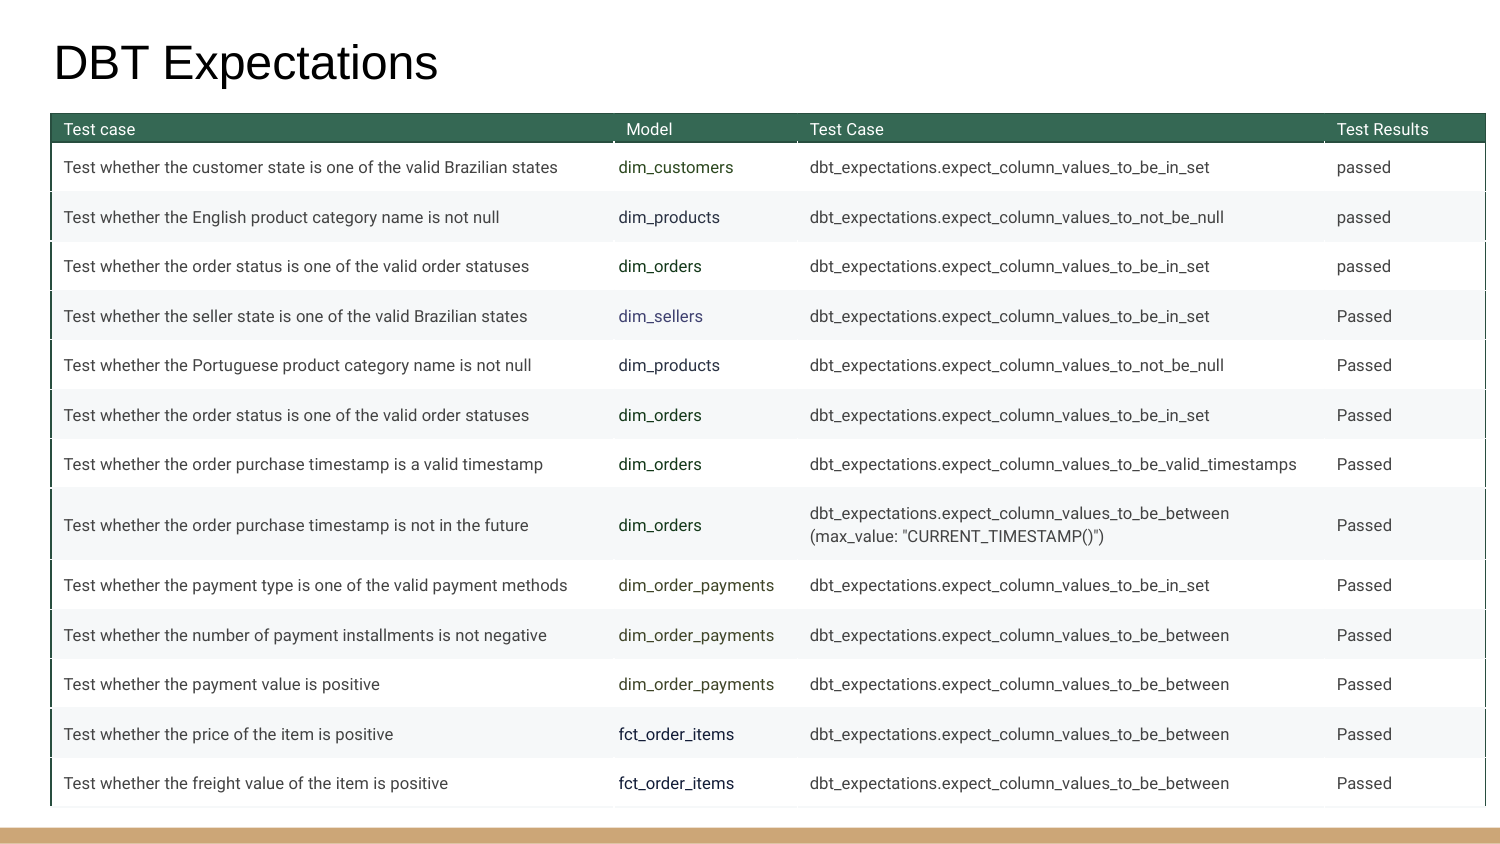

# DBT Expectations
| Test case | Model | Test Case | Test Results |
| --- | --- | --- | --- |
| Test whether the customer state is one of the valid Brazilian states | dim\_customers | dbt\_expectations.expect\_column\_values\_to\_be\_in\_set | passed |
| Test whether the English product category name is not null | dim\_products | dbt\_expectations.expect\_column\_values\_to\_not\_be\_null | passed |
| Test whether the order status is one of the valid order statuses | dim\_orders | dbt\_expectations.expect\_column\_values\_to\_be\_in\_set | passed |
| Test whether the seller state is one of the valid Brazilian states | dim\_sellers | dbt\_expectations.expect\_column\_values\_to\_be\_in\_set | Passed |
| Test whether the Portuguese product category name is not null | dim\_products | dbt\_expectations.expect\_column\_values\_to\_not\_be\_null | Passed |
| Test whether the order status is one of the valid order statuses | dim\_orders | dbt\_expectations.expect\_column\_values\_to\_be\_in\_set | Passed |
| Test whether the order purchase timestamp is a valid timestamp | dim\_orders | dbt\_expectations.expect\_column\_values\_to\_be\_valid\_timestamps | Passed |
| Test whether the order purchase timestamp is not in the future | dim\_orders | dbt\_expectations.expect\_column\_values\_to\_be\_between (max\_value: "CURRENT\_TIMESTAMP()") | Passed |
| Test whether the payment type is one of the valid payment methods | dim\_order\_payments | dbt\_expectations.expect\_column\_values\_to\_be\_in\_set | Passed |
| Test whether the number of payment installments is not negative | dim\_order\_payments | dbt\_expectations.expect\_column\_values\_to\_be\_between | Passed |
| Test whether the payment value is positive | dim\_order\_payments | dbt\_expectations.expect\_column\_values\_to\_be\_between | Passed |
| Test whether the price of the item is positive | fct\_order\_items | dbt\_expectations.expect\_column\_values\_to\_be\_between | Passed |
| Test whether the freight value of the item is positive | fct\_order\_items | dbt\_expectations.expect\_column\_values\_to\_be\_between | Passed |